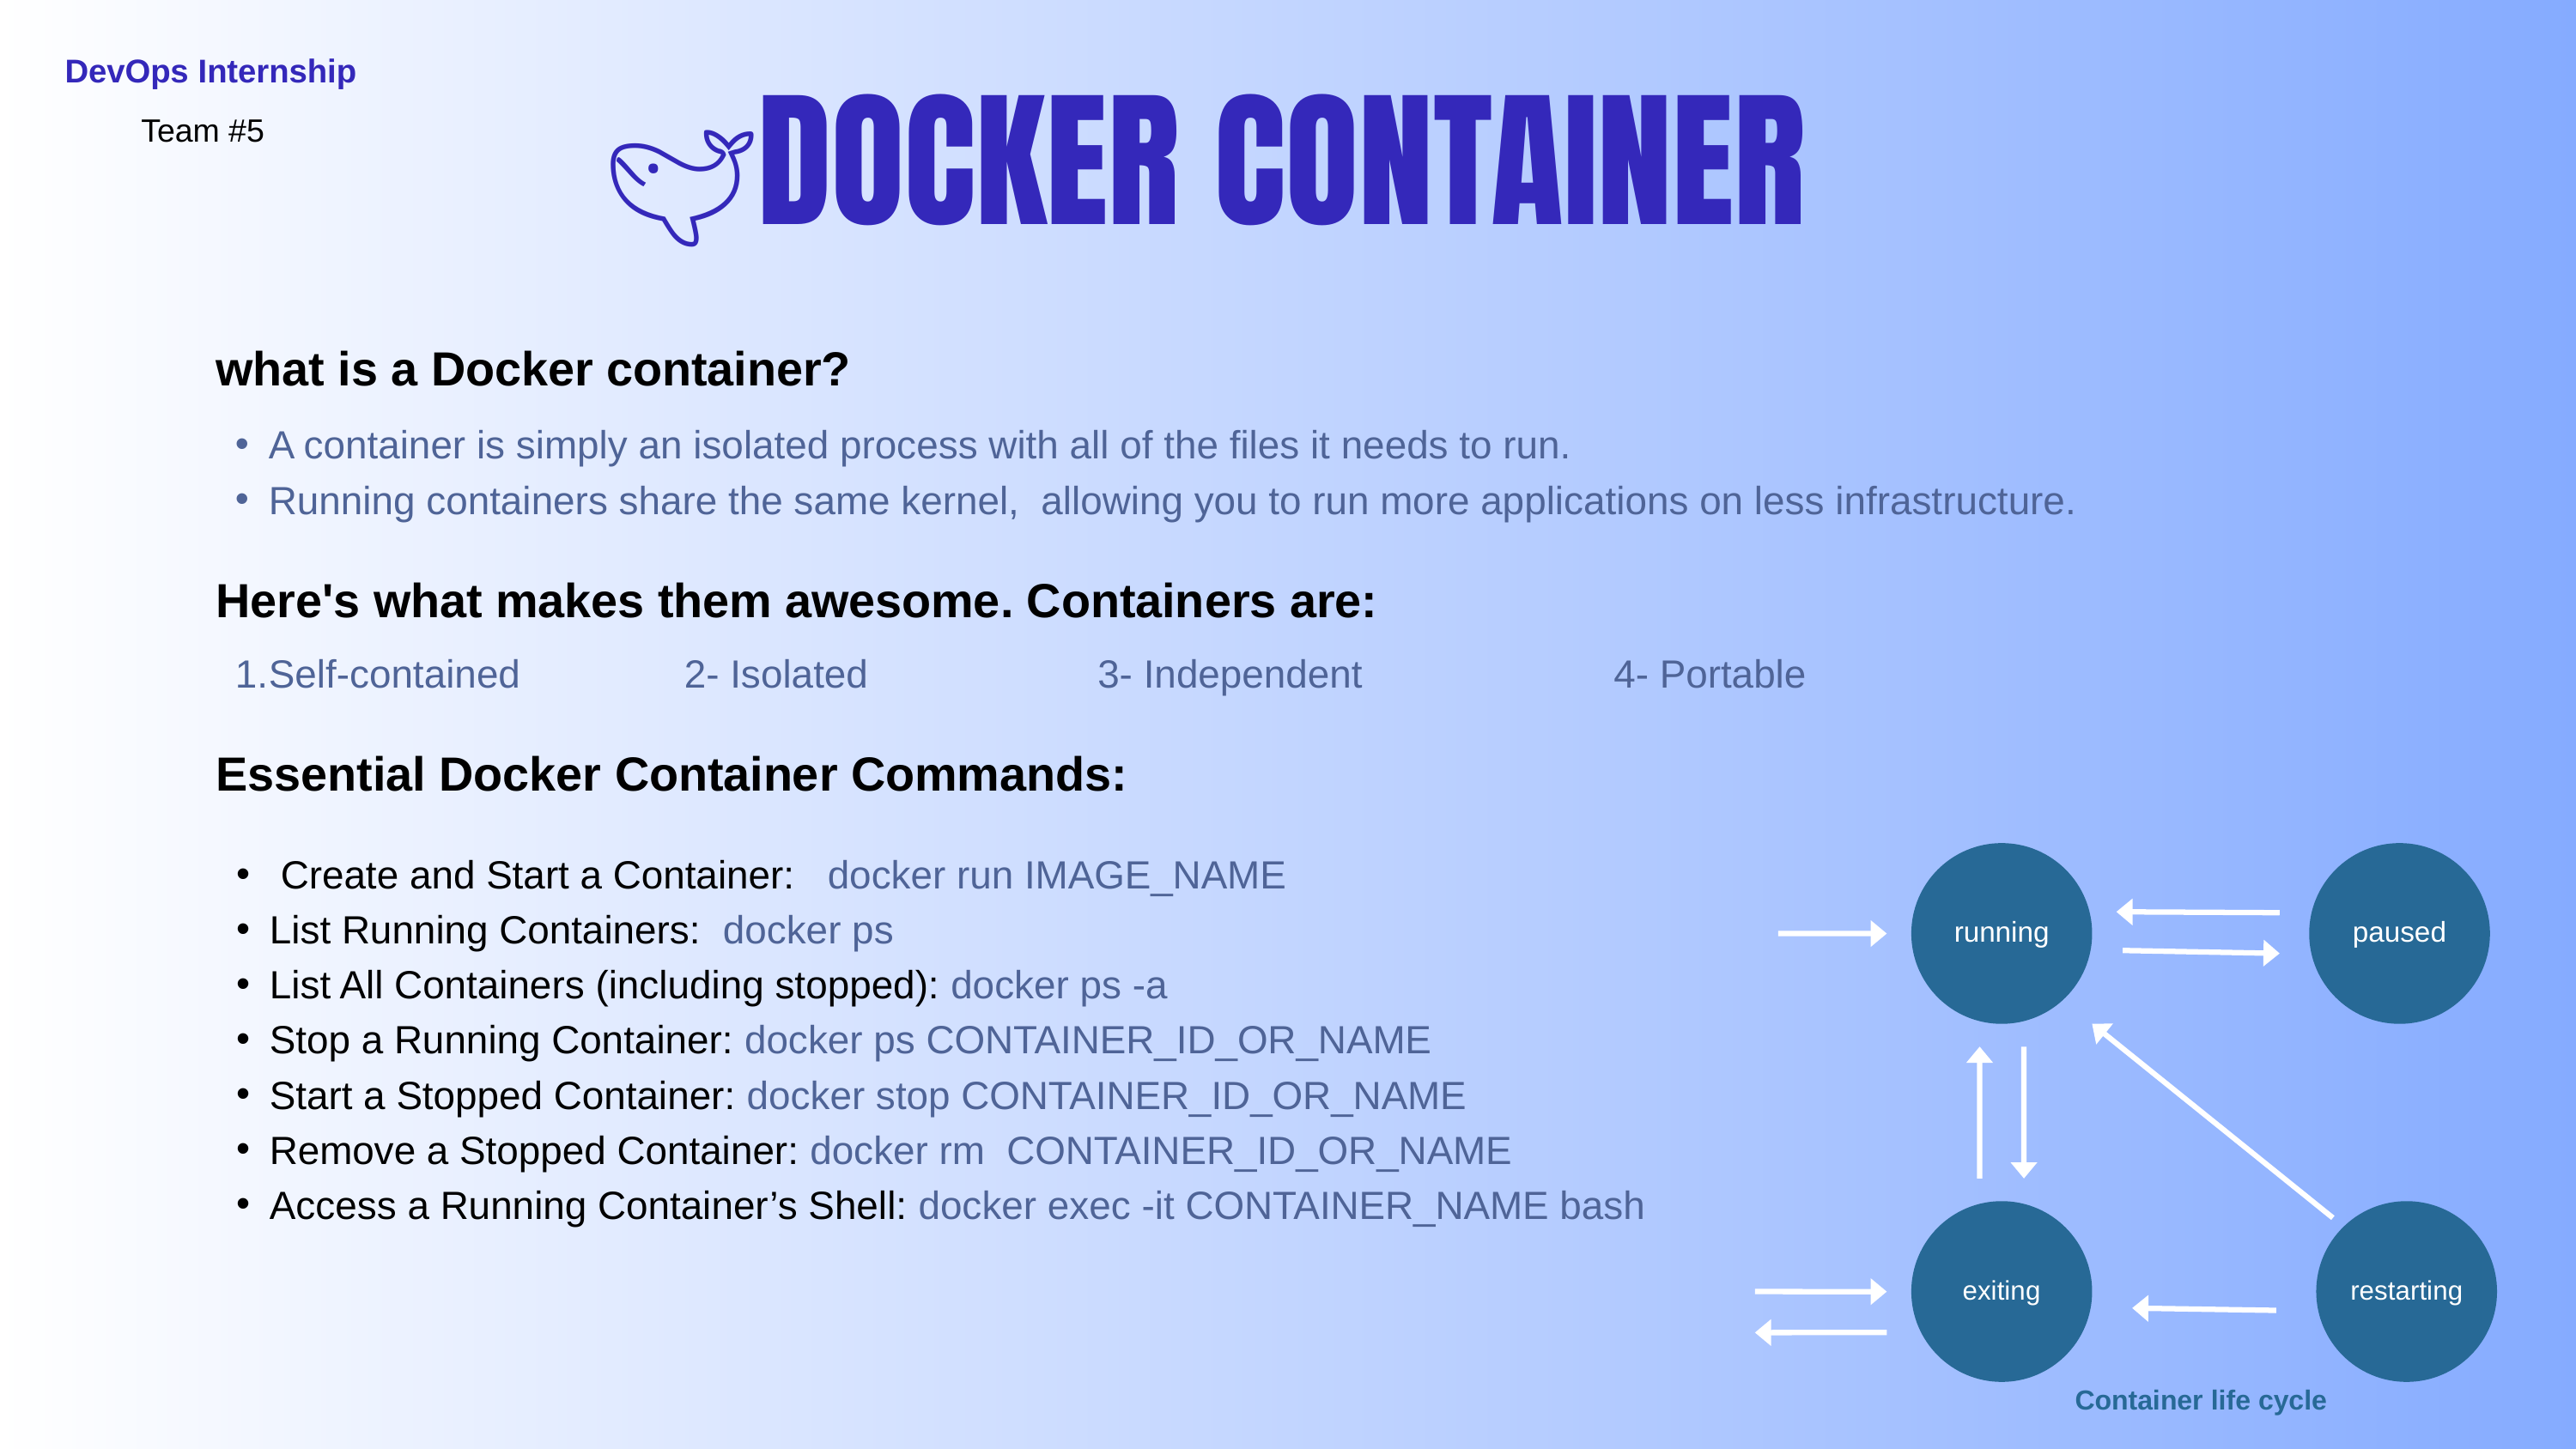

DevOps Internship
🐋DOCKER CONTAINER
Team #5
what is a Docker container?
A container is simply an isolated process with all of the files it needs to run.
Running containers share the same kernel,  allowing you to run more applications on less infrastructure.
Here's what makes them awesome. Containers are:
Self-contained               2- Isolated                     3- Independent                       4- Portable
Essential Docker Container Commands:
 Create and Start a Container:   docker run IMAGE_NAME
List Running Containers:  docker ps
List All Containers (including stopped): docker ps -a
Stop a Running Container: docker ps CONTAINER_ID_OR_NAME
Start a Stopped Container: docker stop CONTAINER_ID_OR_NAME
Remove a Stopped Container: docker rm  CONTAINER_ID_OR_NAME
Access a Running Container’s Shell: docker exec -it CONTAINER_NAME bash

running

paused

exiting

restarting

Container life cycle